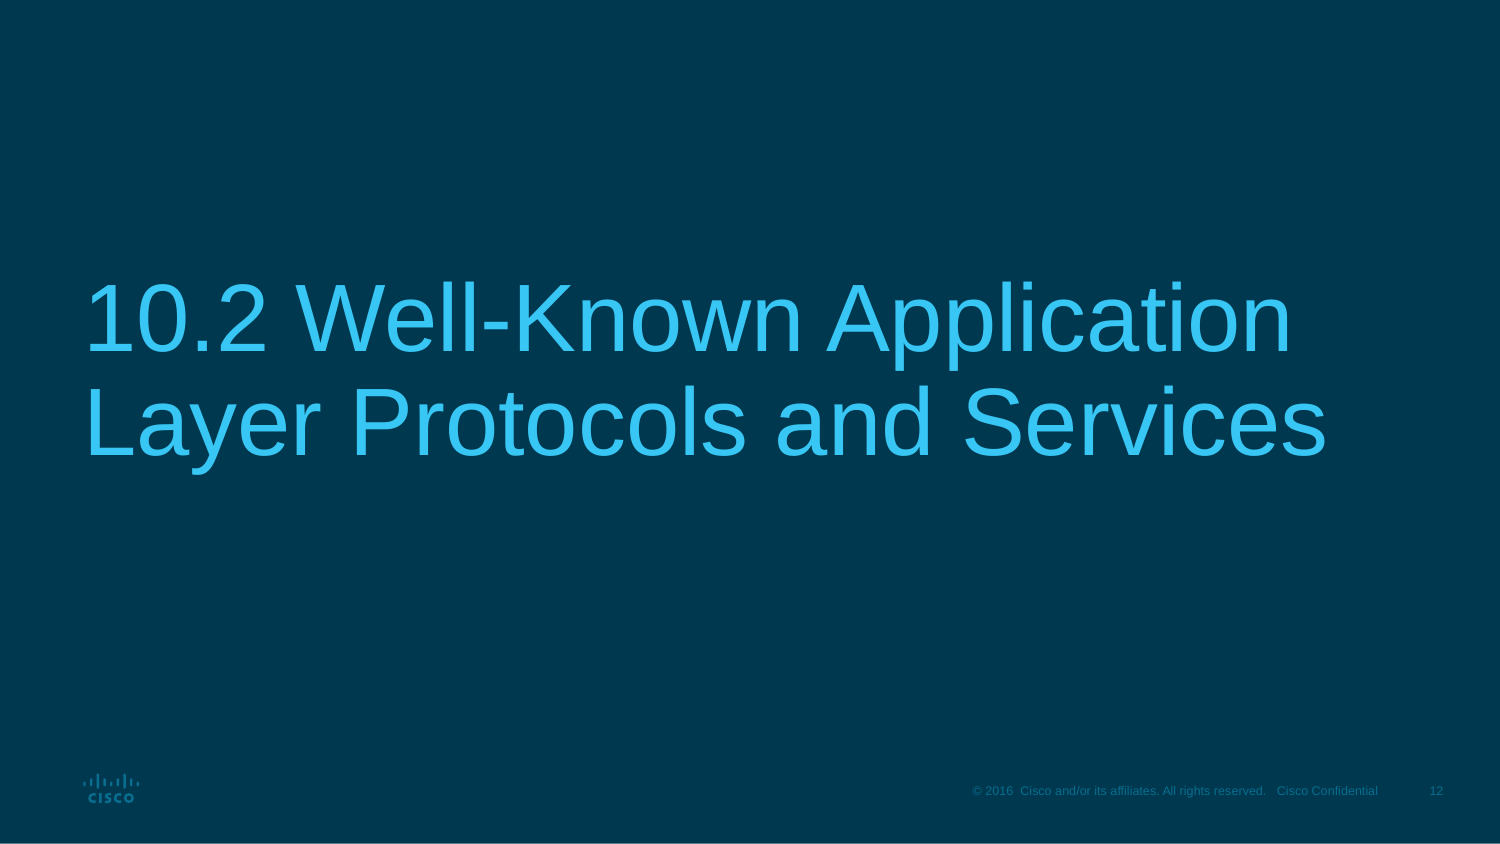

# 10.2 Well-Known Application Layer Protocols and Services